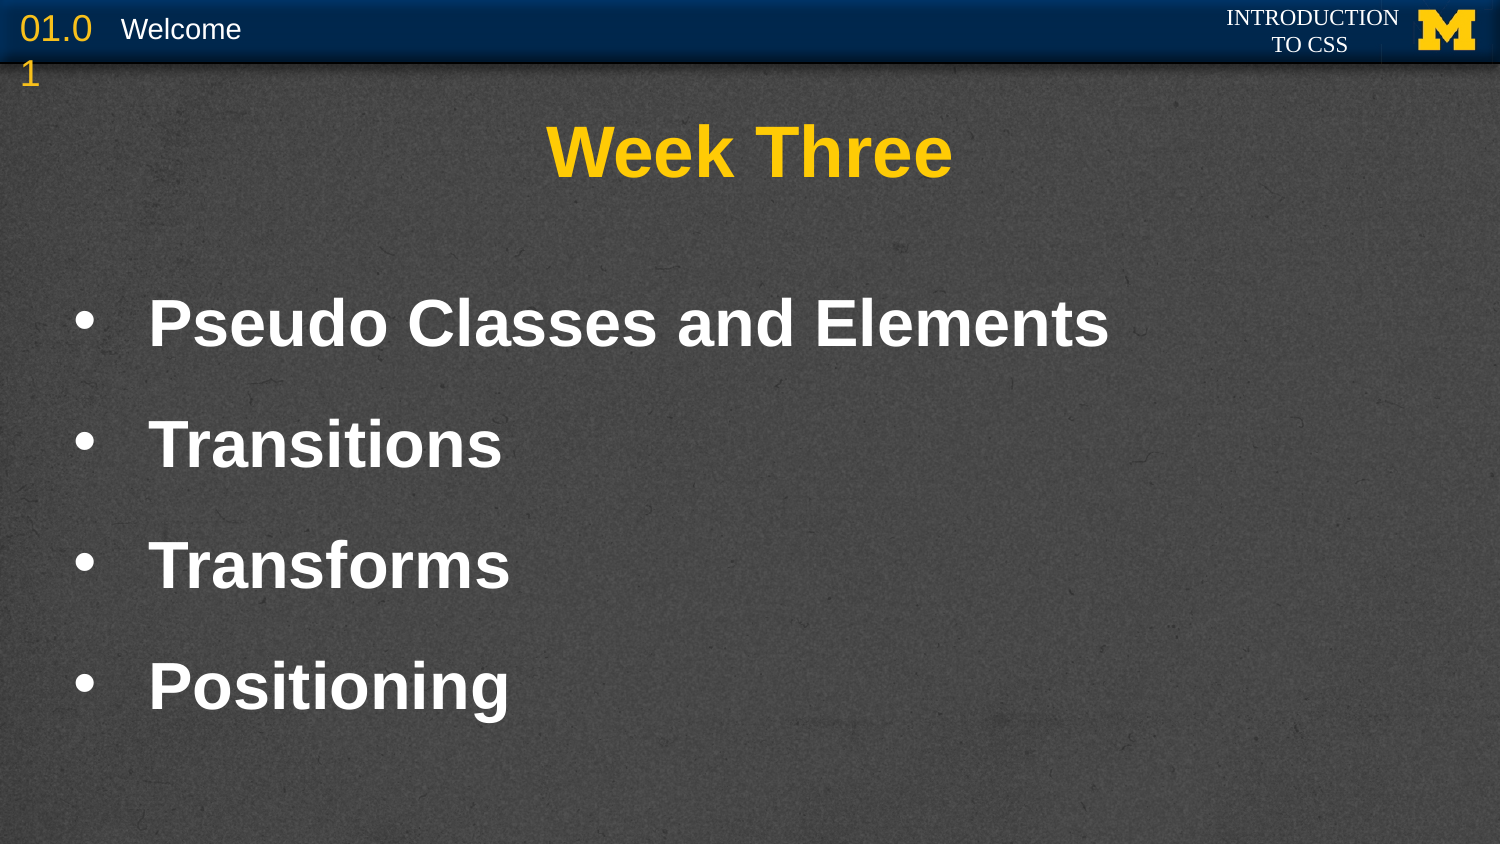

# Week Three
Pseudo Classes and Elements
Transitions
Transforms
Positioning